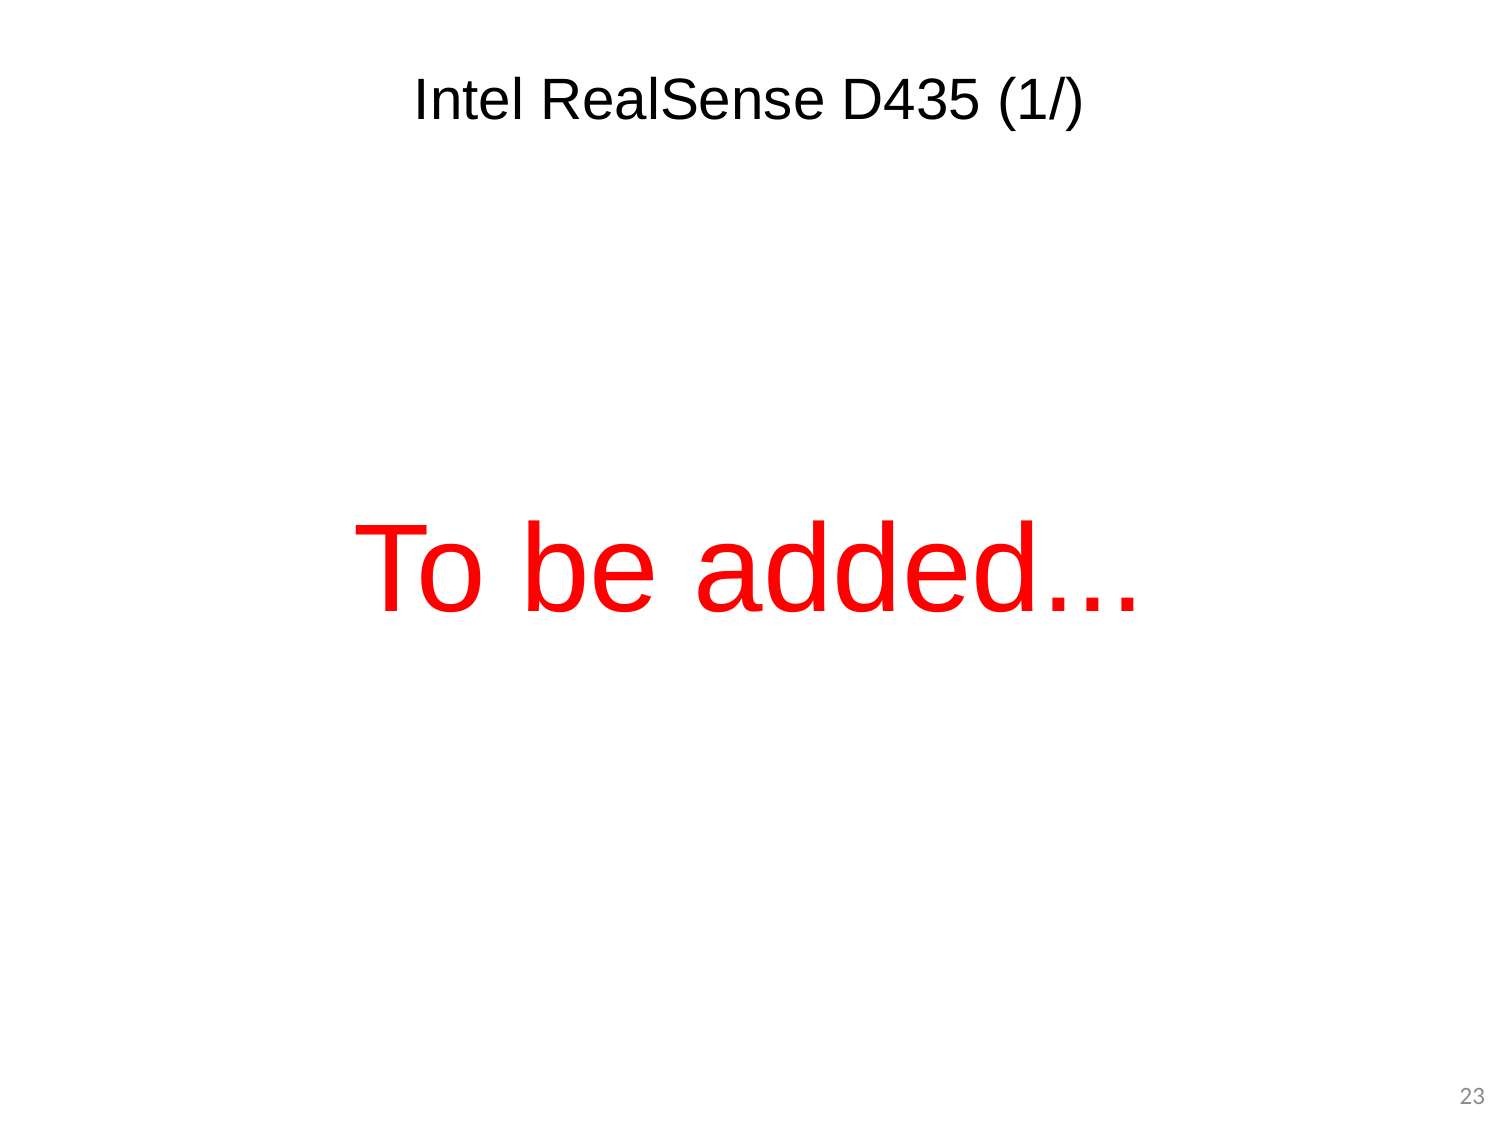

# Intel RealSense D435 (1/)
To be added...
23